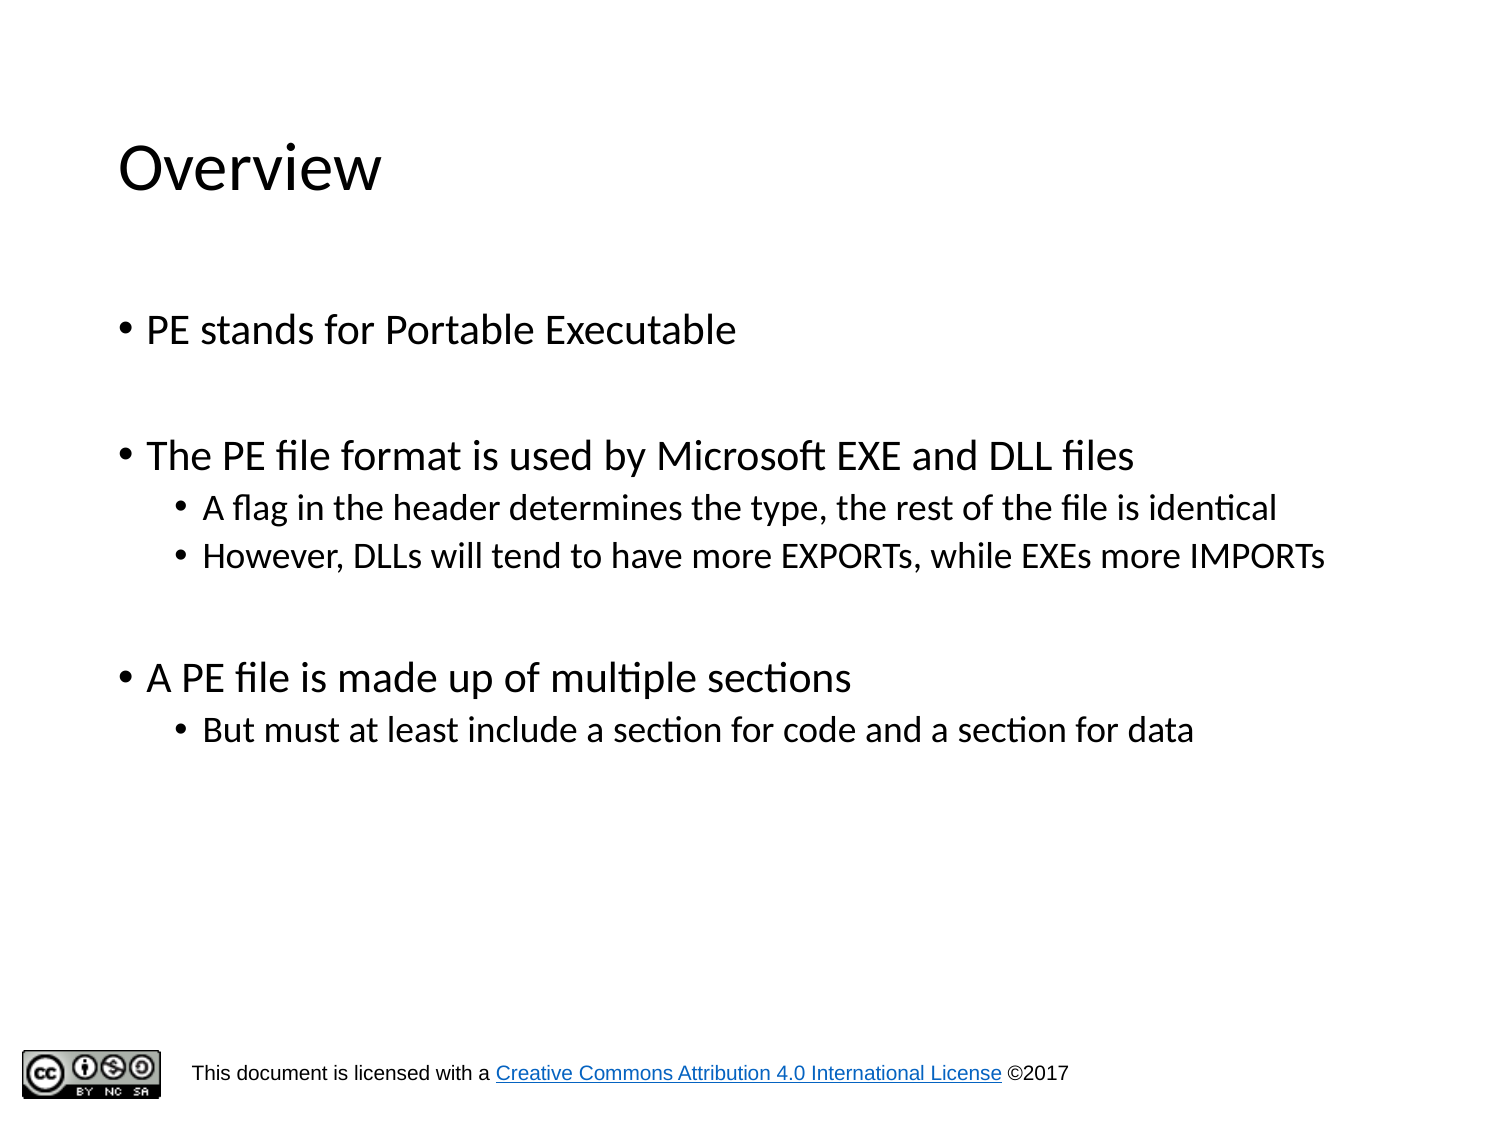

# Overview
PE stands for Portable Executable

The PE file format is used by Microsoft EXE and DLL files
A flag in the header determines the type, the rest of the file is identical
However, DLLs will tend to have more EXPORTs, while EXEs more IMPORTs

A PE file is made up of multiple sections
But must at least include a section for code and a section for data